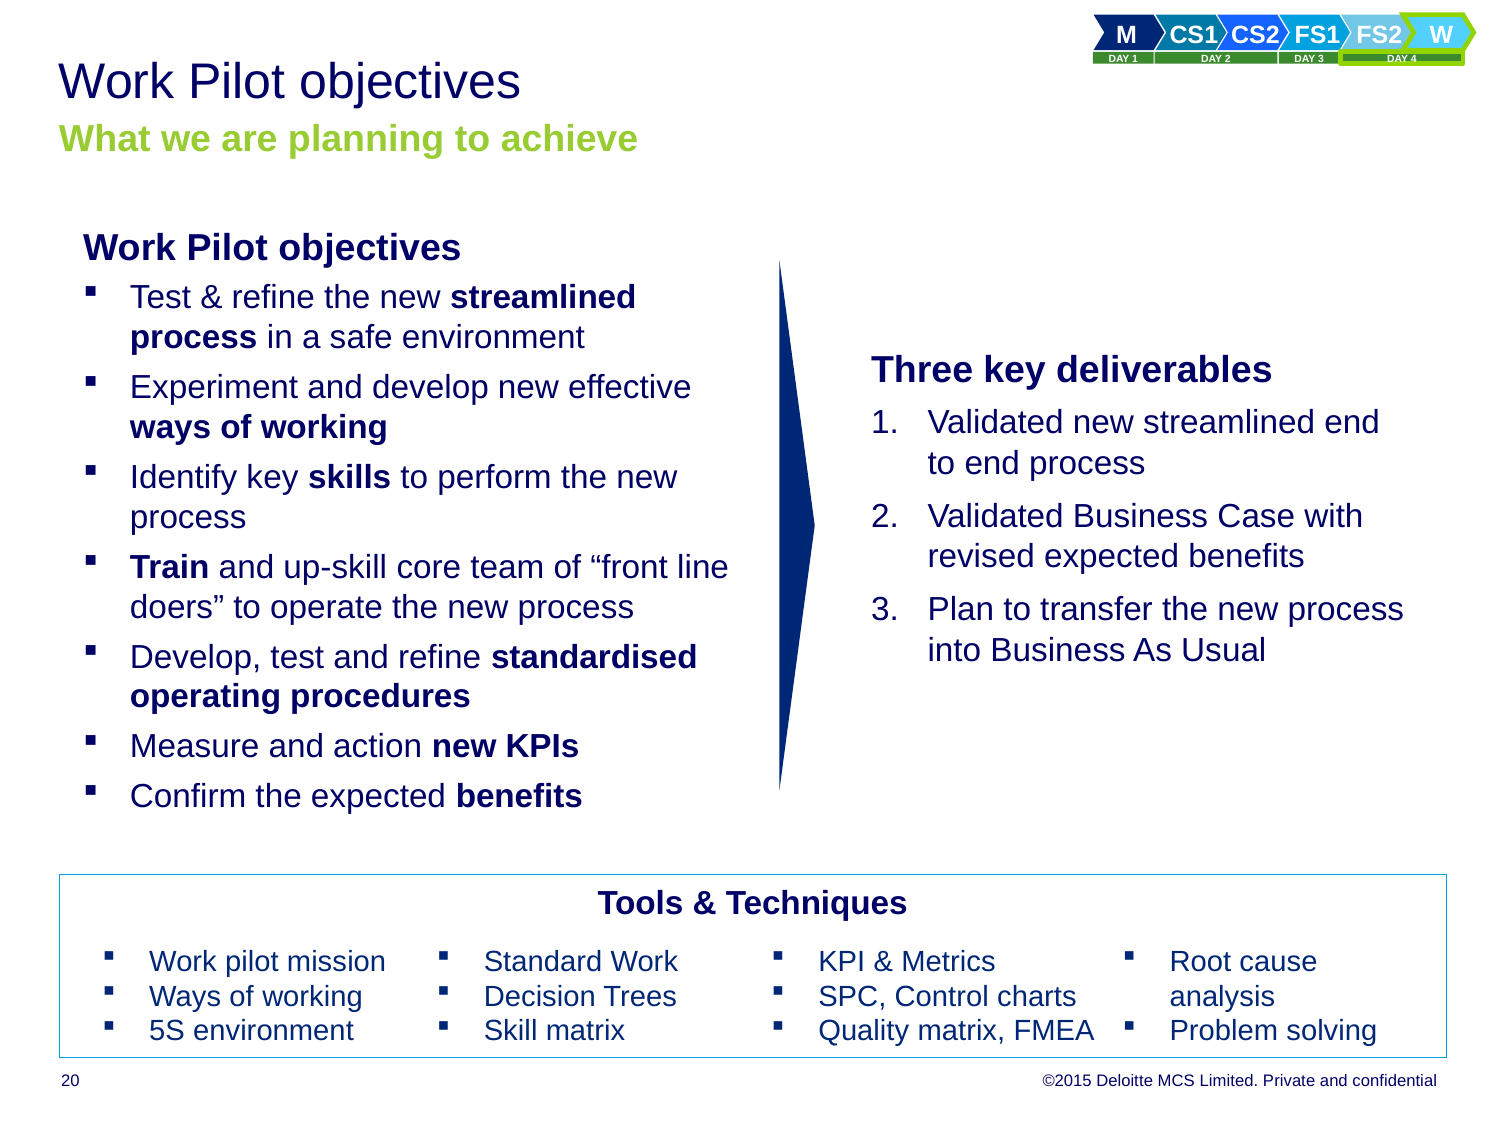

# Work Pilot objectives What we are planning to achieve
Work Pilot objectives
Test & refine the new streamlined process in a safe environment
Experiment and develop new effective ways of working
Identify key skills to perform the new process
Train and up-skill core team of “front line doers” to operate the new process
Develop, test and refine standardised operating procedures
Measure and action new KPIs
Confirm the expected benefits
Three key deliverables
Validated new streamlined end to end process
Validated Business Case with revised expected benefits
Plan to transfer the new process into Business As Usual

Tools & Techniques
Work pilot mission
Ways of working
5S environment
Standard Work
Decision Trees
Skill matrix
KPI & Metrics
SPC, Control charts
Quality matrix, FMEA
Root cause analysis
Problem solving
20